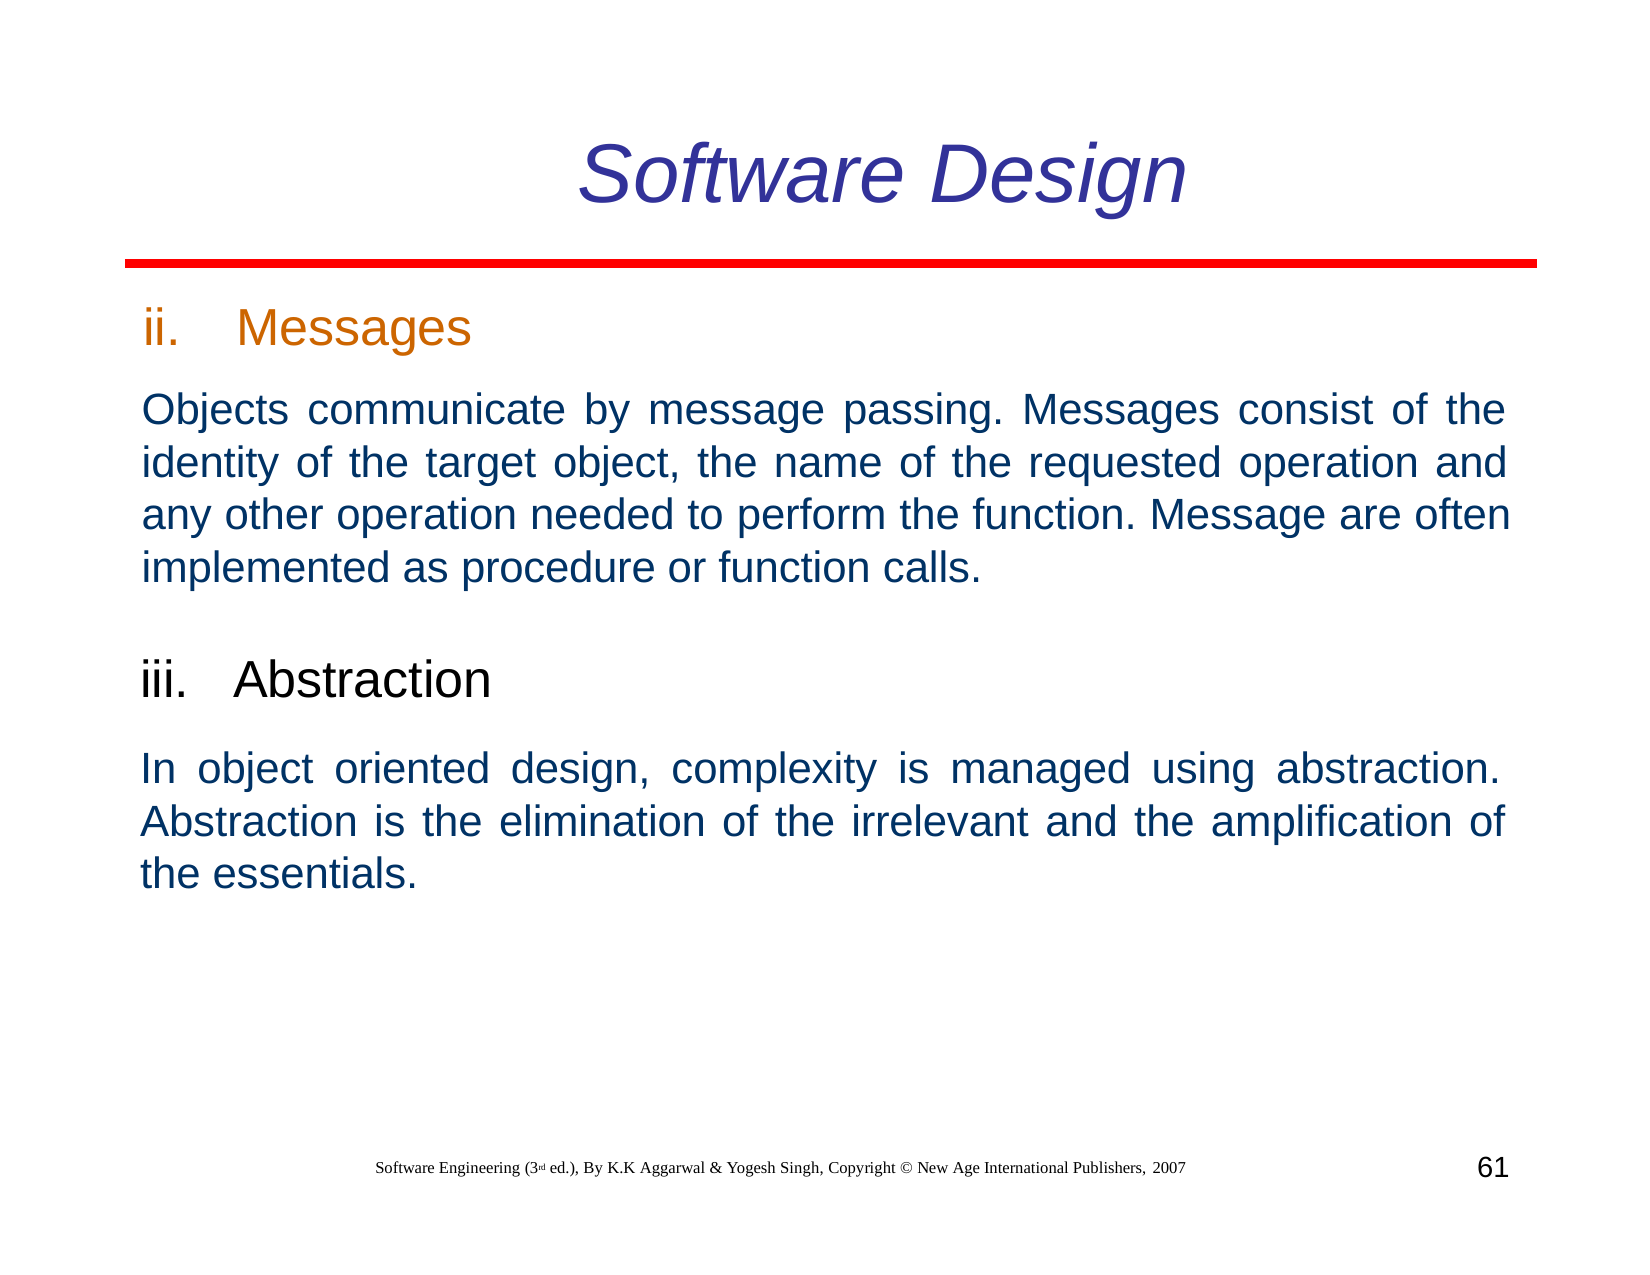

# Software Design

Messages
Objects communicate by message passing. Messages consist of the  identity of the target object, the name of the requested operation and  any other operation needed to perform the function. Message are often  implemented as procedure or function calls.

Abstraction
In object oriented design, complexity is managed using abstraction.  Abstraction is the elimination of the irrelevant and the amplification of  the essentials.
61
Software Engineering (3rd  ed.), By K.K Aggarwal & Yogesh Singh, Copyright © New Age International Publishers, 2007